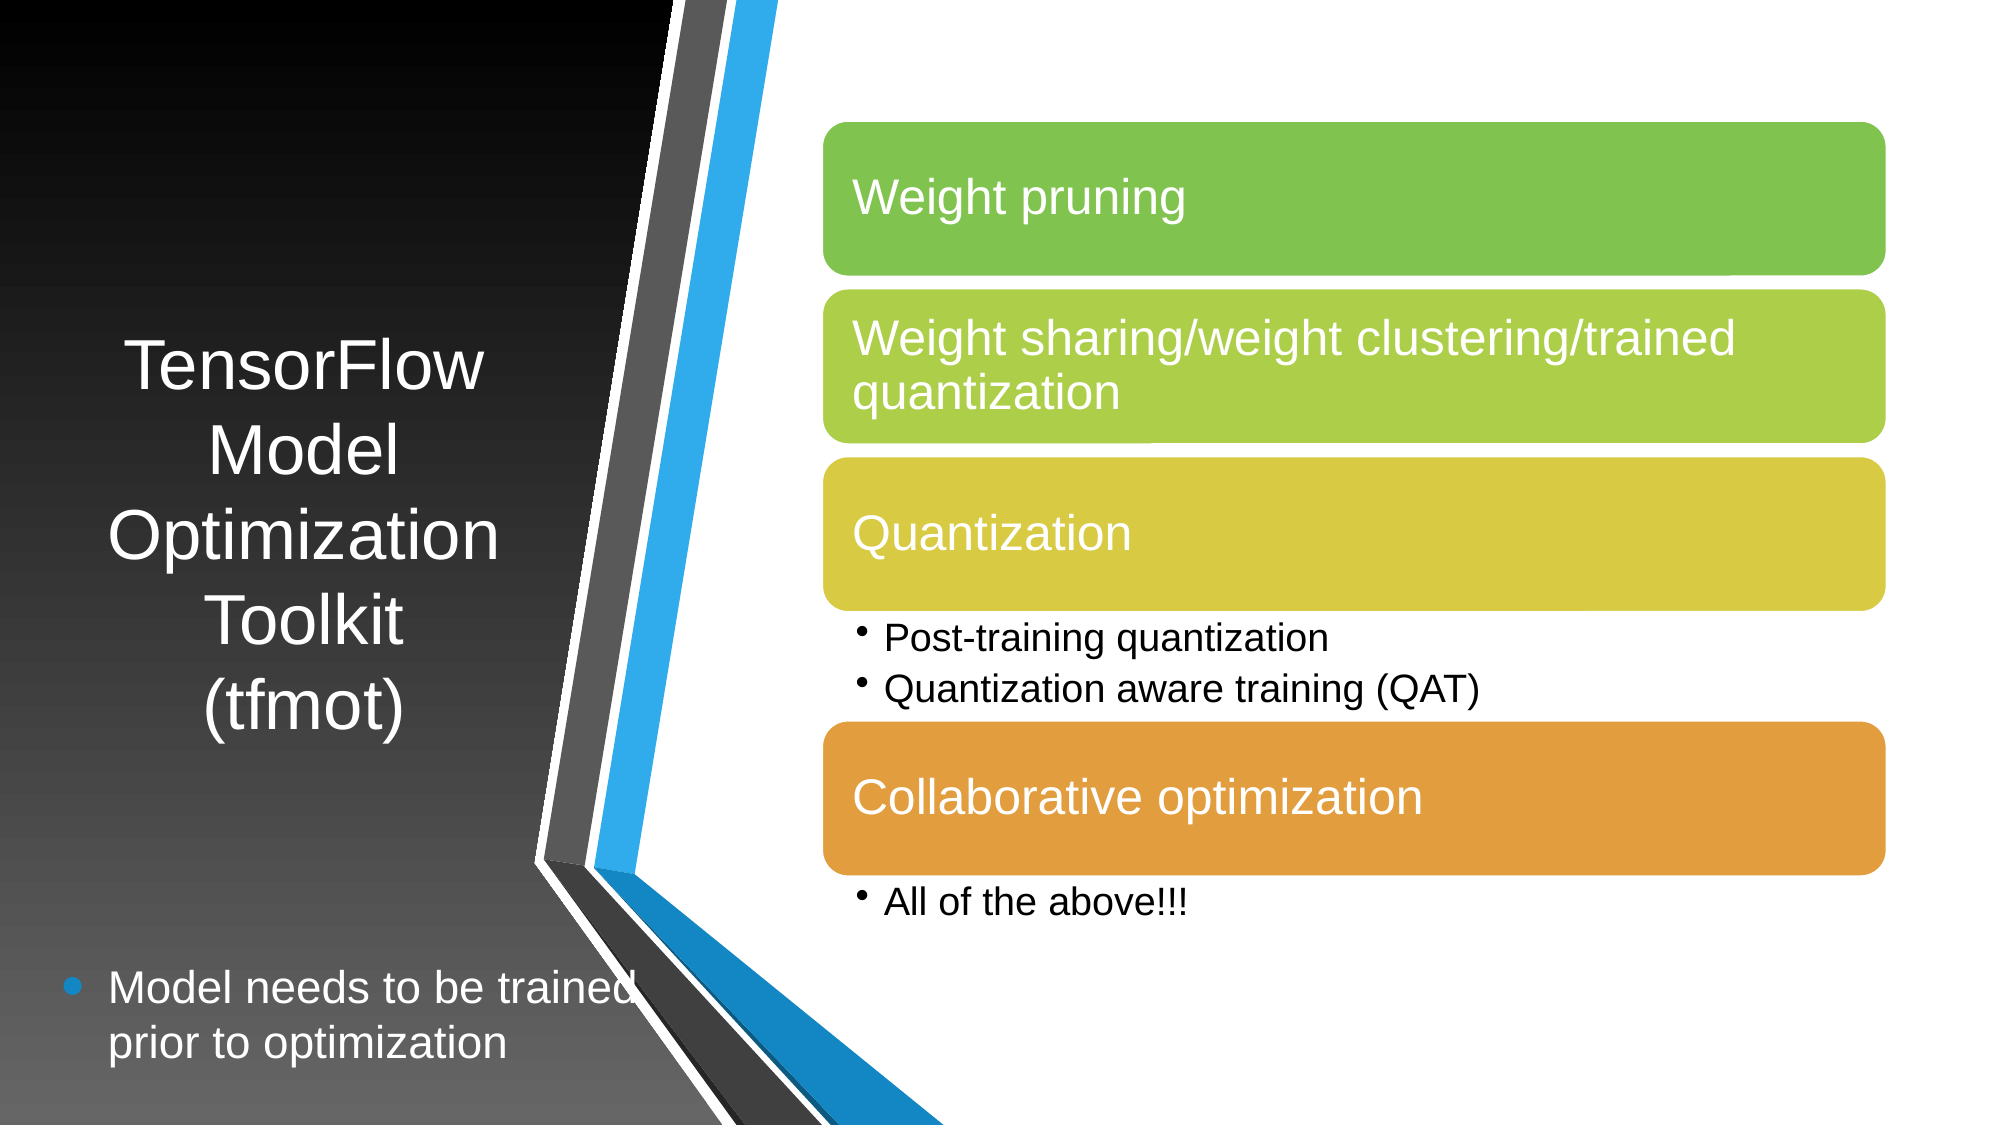

# TensorFlow Model Optimization Toolkit (tfmot)
Weight pruning
Weight sharing/weight clustering/trained quantization
Quantization
Post-training quantization
Quantization aware training (QAT)
Collaborative optimization
All of the above!!!
Model needs to be trained prior to optimization